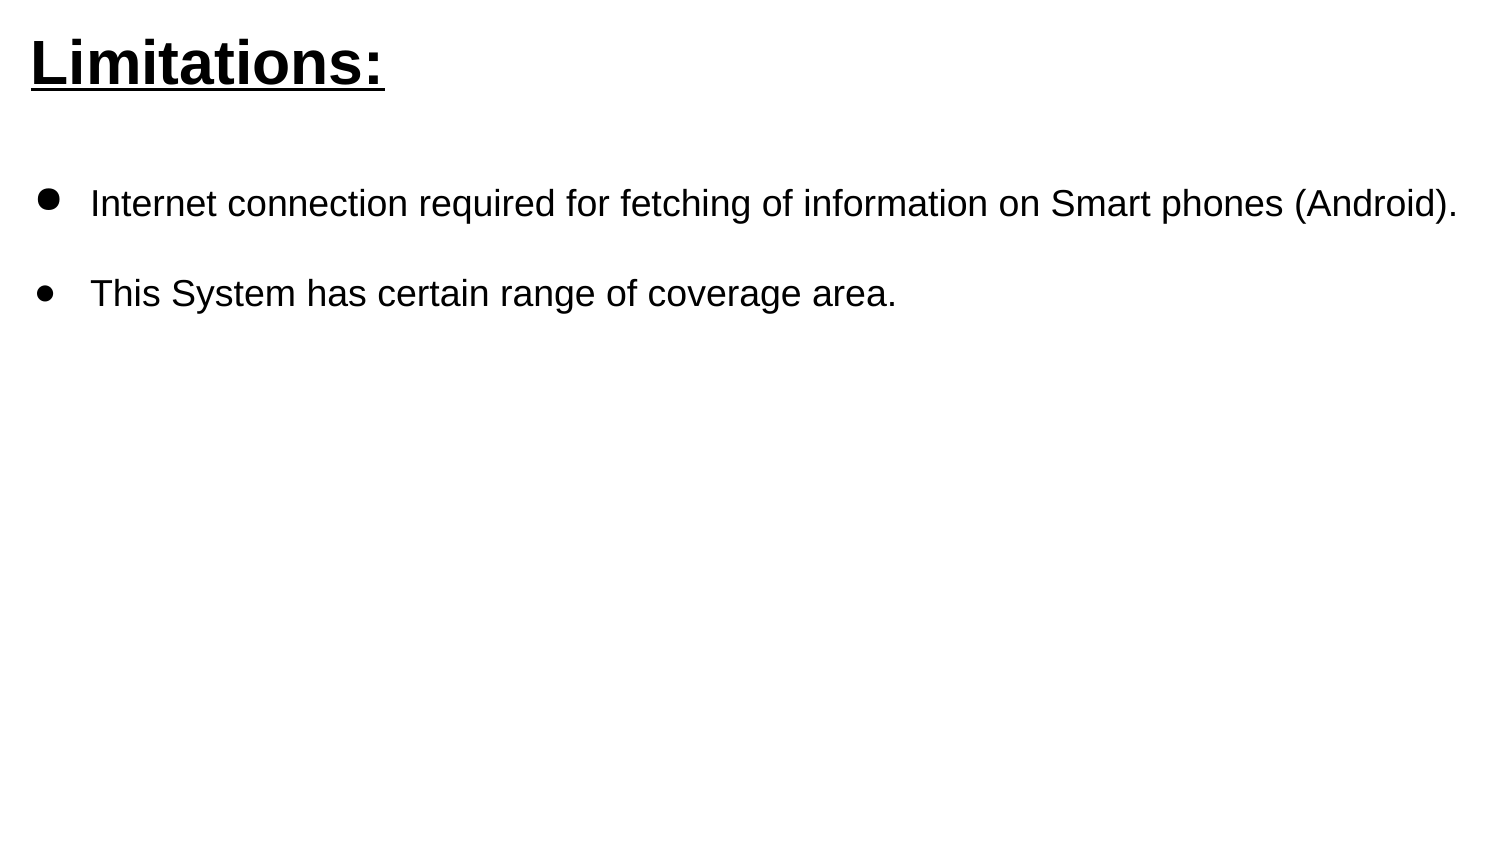

Internet connection required for fetching of information on Smart phones (Android).

This System has certain range of coverage area.
Limitations: